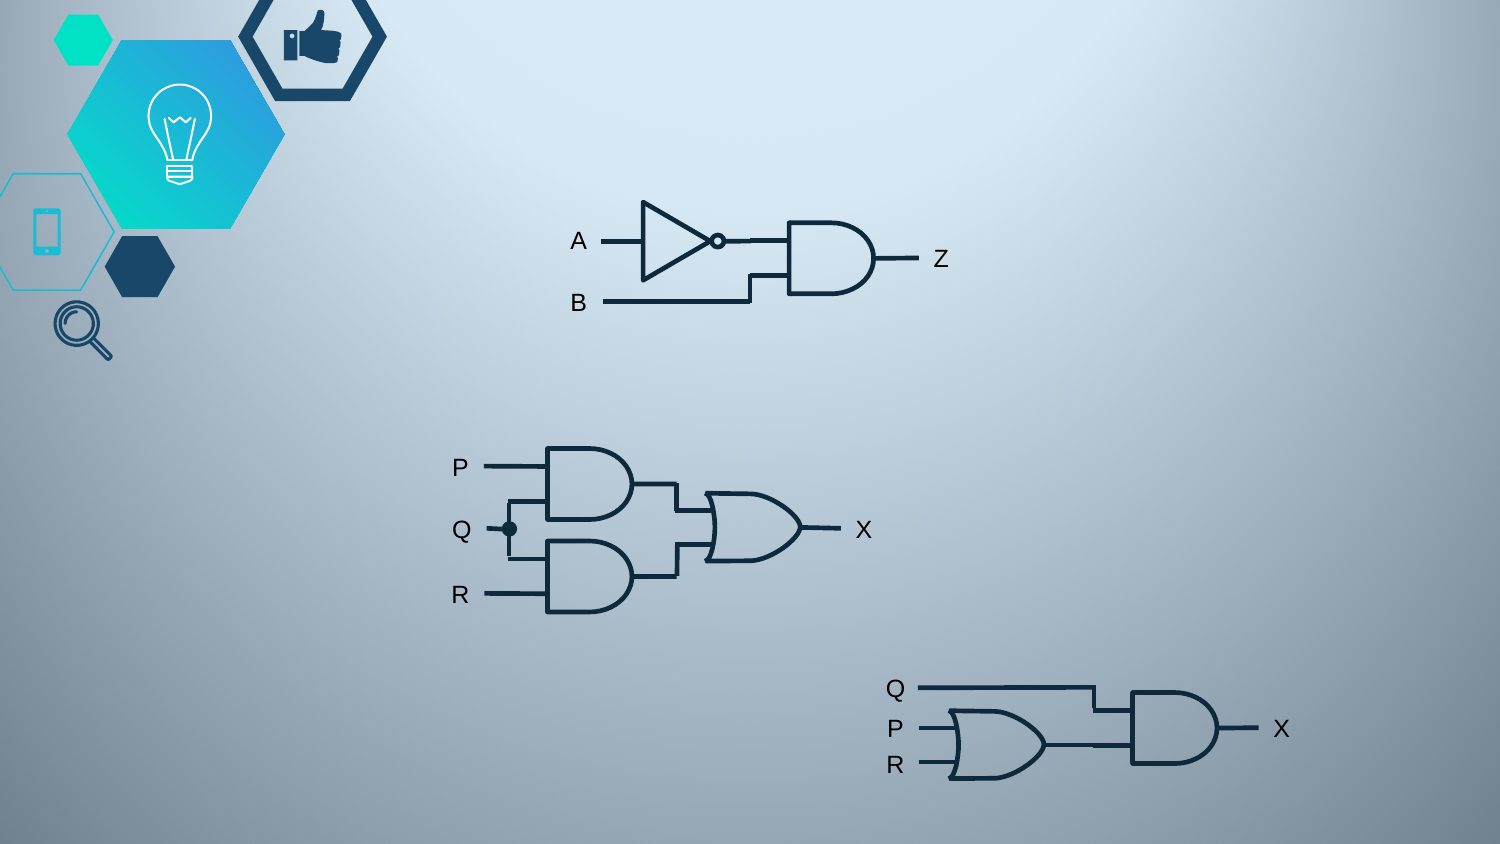

A

Z
B
P

Q
X

R
Q

X
P

R